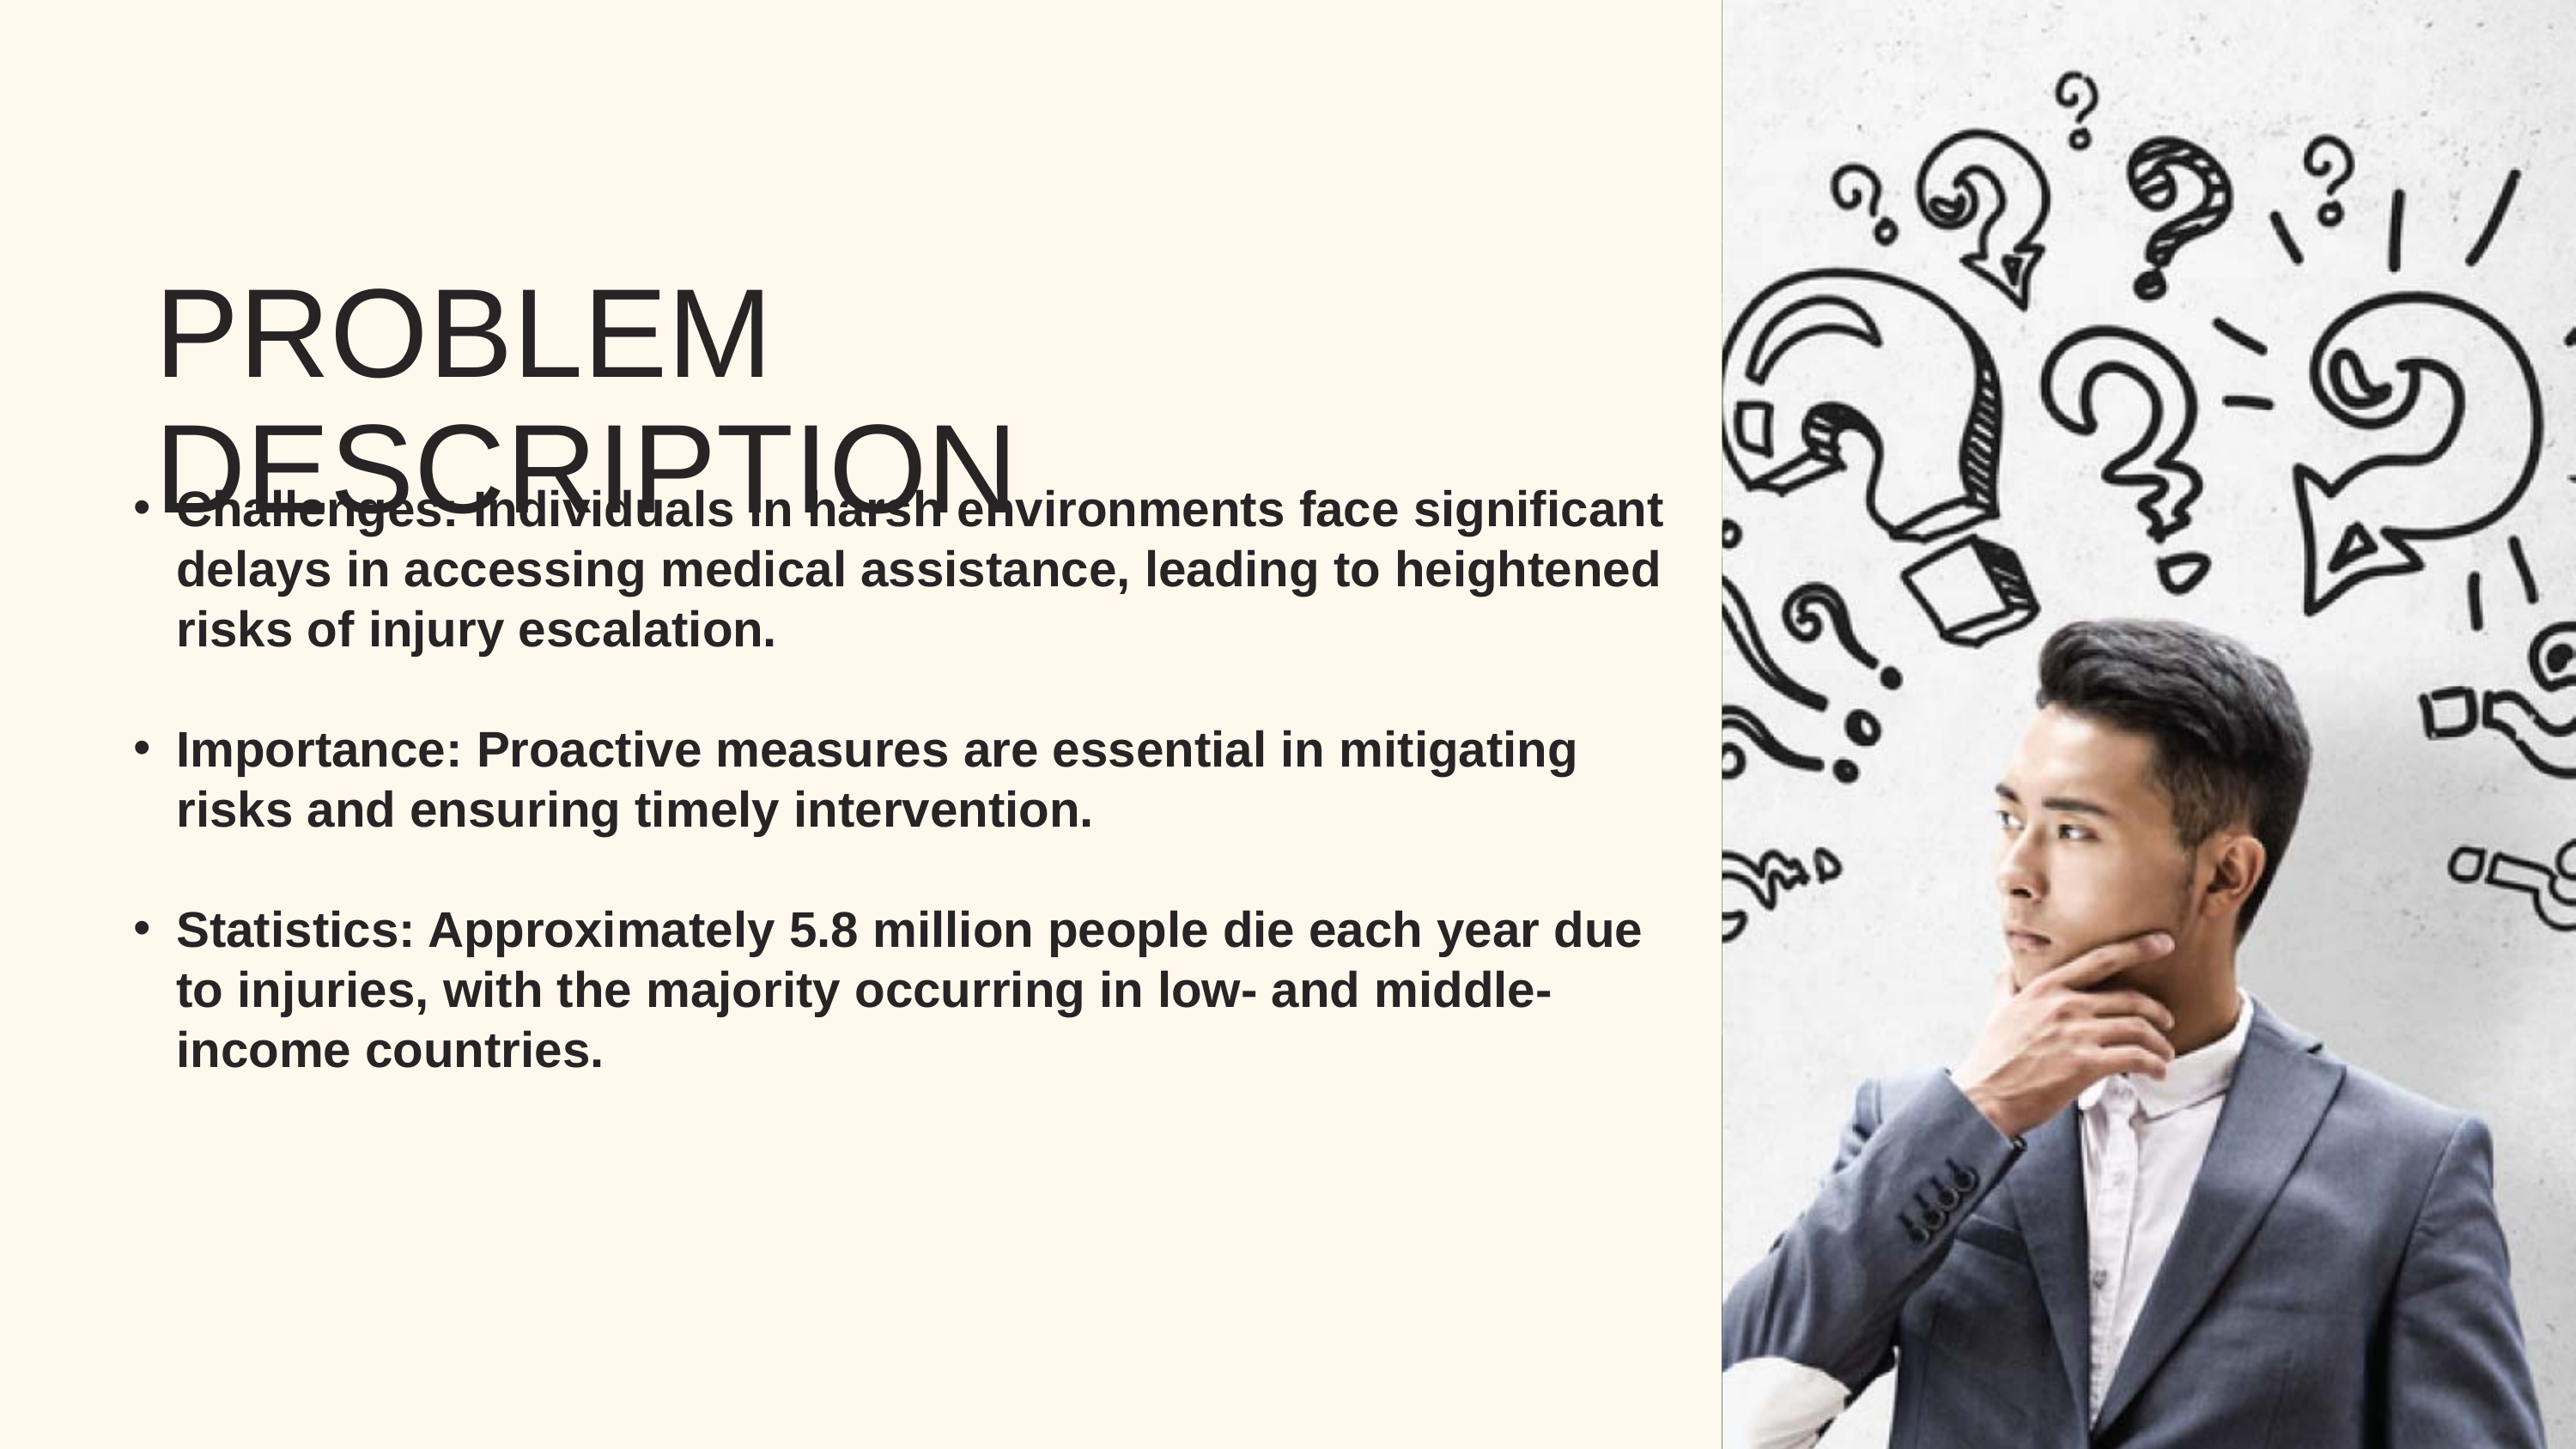

PROBLEM DESCRIPTION
Challenges: Individuals in harsh environments face significant delays in accessing medical assistance, leading to heightened risks of injury escalation.

Importance: Proactive measures are essential in mitigating risks and ensuring timely intervention.

Statistics: Approximately 5.8 million people die each year due to injuries, with the majority occurring in low- and middle-income countries.